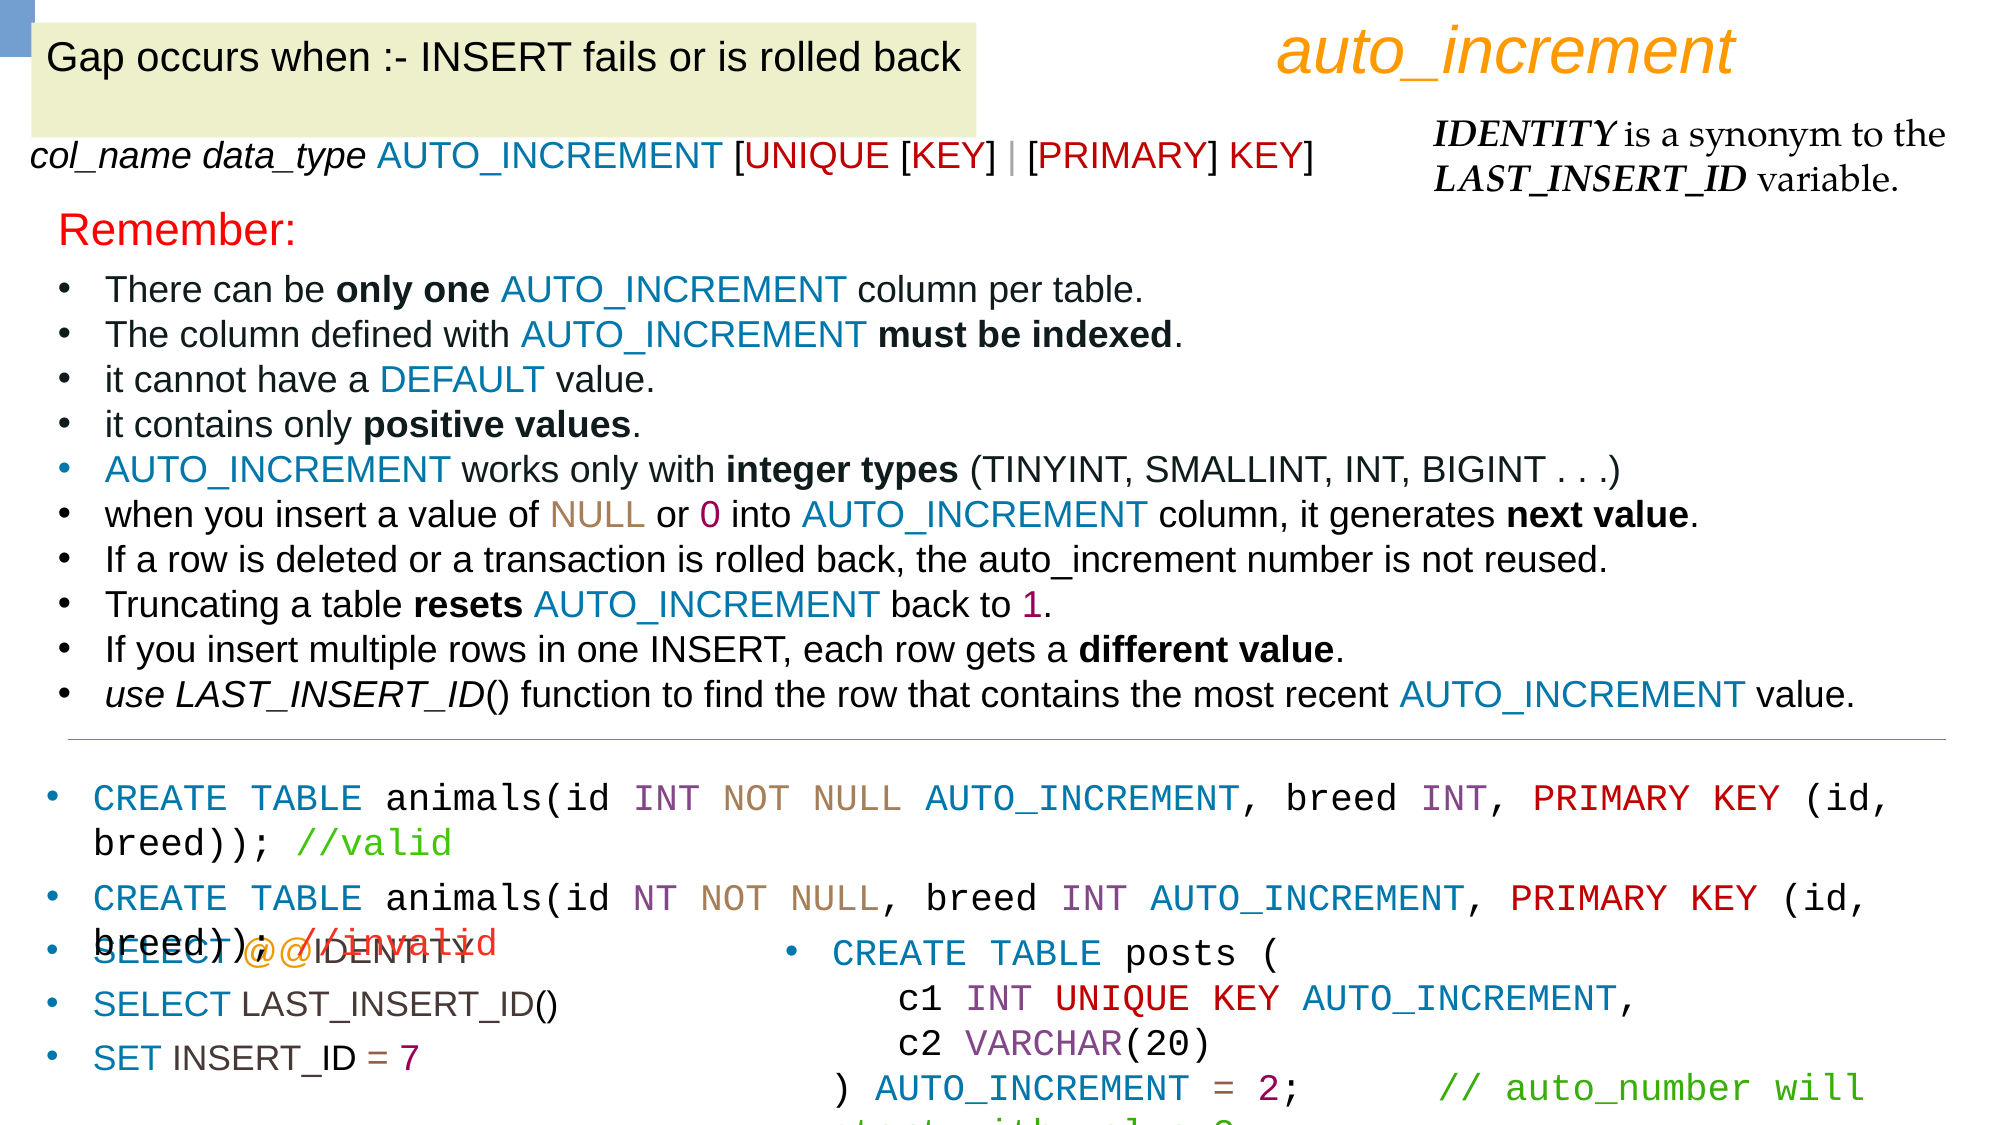

auto_increment
Gap occurs when :- INSERT fails or is rolled back
IDENTITY is a synonym to the LAST_INSERT_ID variable.
 col_name data_type AUTO_INCREMENT [UNIQUE [KEY] | [PRIMARY] KEY]
Remember:

There can be only one AUTO_INCREMENT column per table.
The column defined with AUTO_INCREMENT must be indexed.
it cannot have a DEFAULT value.
it contains only positive values.
AUTO_INCREMENT works only with integer types (TINYINT, SMALLINT, INT, BIGINT . . .)
when you insert a value of NULL or 0 into AUTO_INCREMENT column, it generates next value.
If a row is deleted or a transaction is rolled back, the auto_increment number is not reused.
Truncating a table resets AUTO_INCREMENT back to 1.
If you insert multiple rows in one INSERT, each row gets a different value.
use LAST_INSERT_ID() function to find the row that contains the most recent AUTO_INCREMENT value.
CREATE TABLE animals(id INT NOT NULL AUTO_INCREMENT, breed INT, PRIMARY KEY (id, breed)); //valid

CREATE TABLE animals(id NT NOT NULL, breed INT AUTO_INCREMENT, PRIMARY KEY (id, breed)); //invalid
SELECT @@IDENTITY

SELECT LAST_INSERT_ID()

SET INSERT_ID = 7
CREATE TABLE posts (
   c1 INT UNIQUE KEY AUTO_INCREMENT,
   c2 VARCHAR(20)
) AUTO_INCREMENT = 2;      // auto_number will start with value 2.